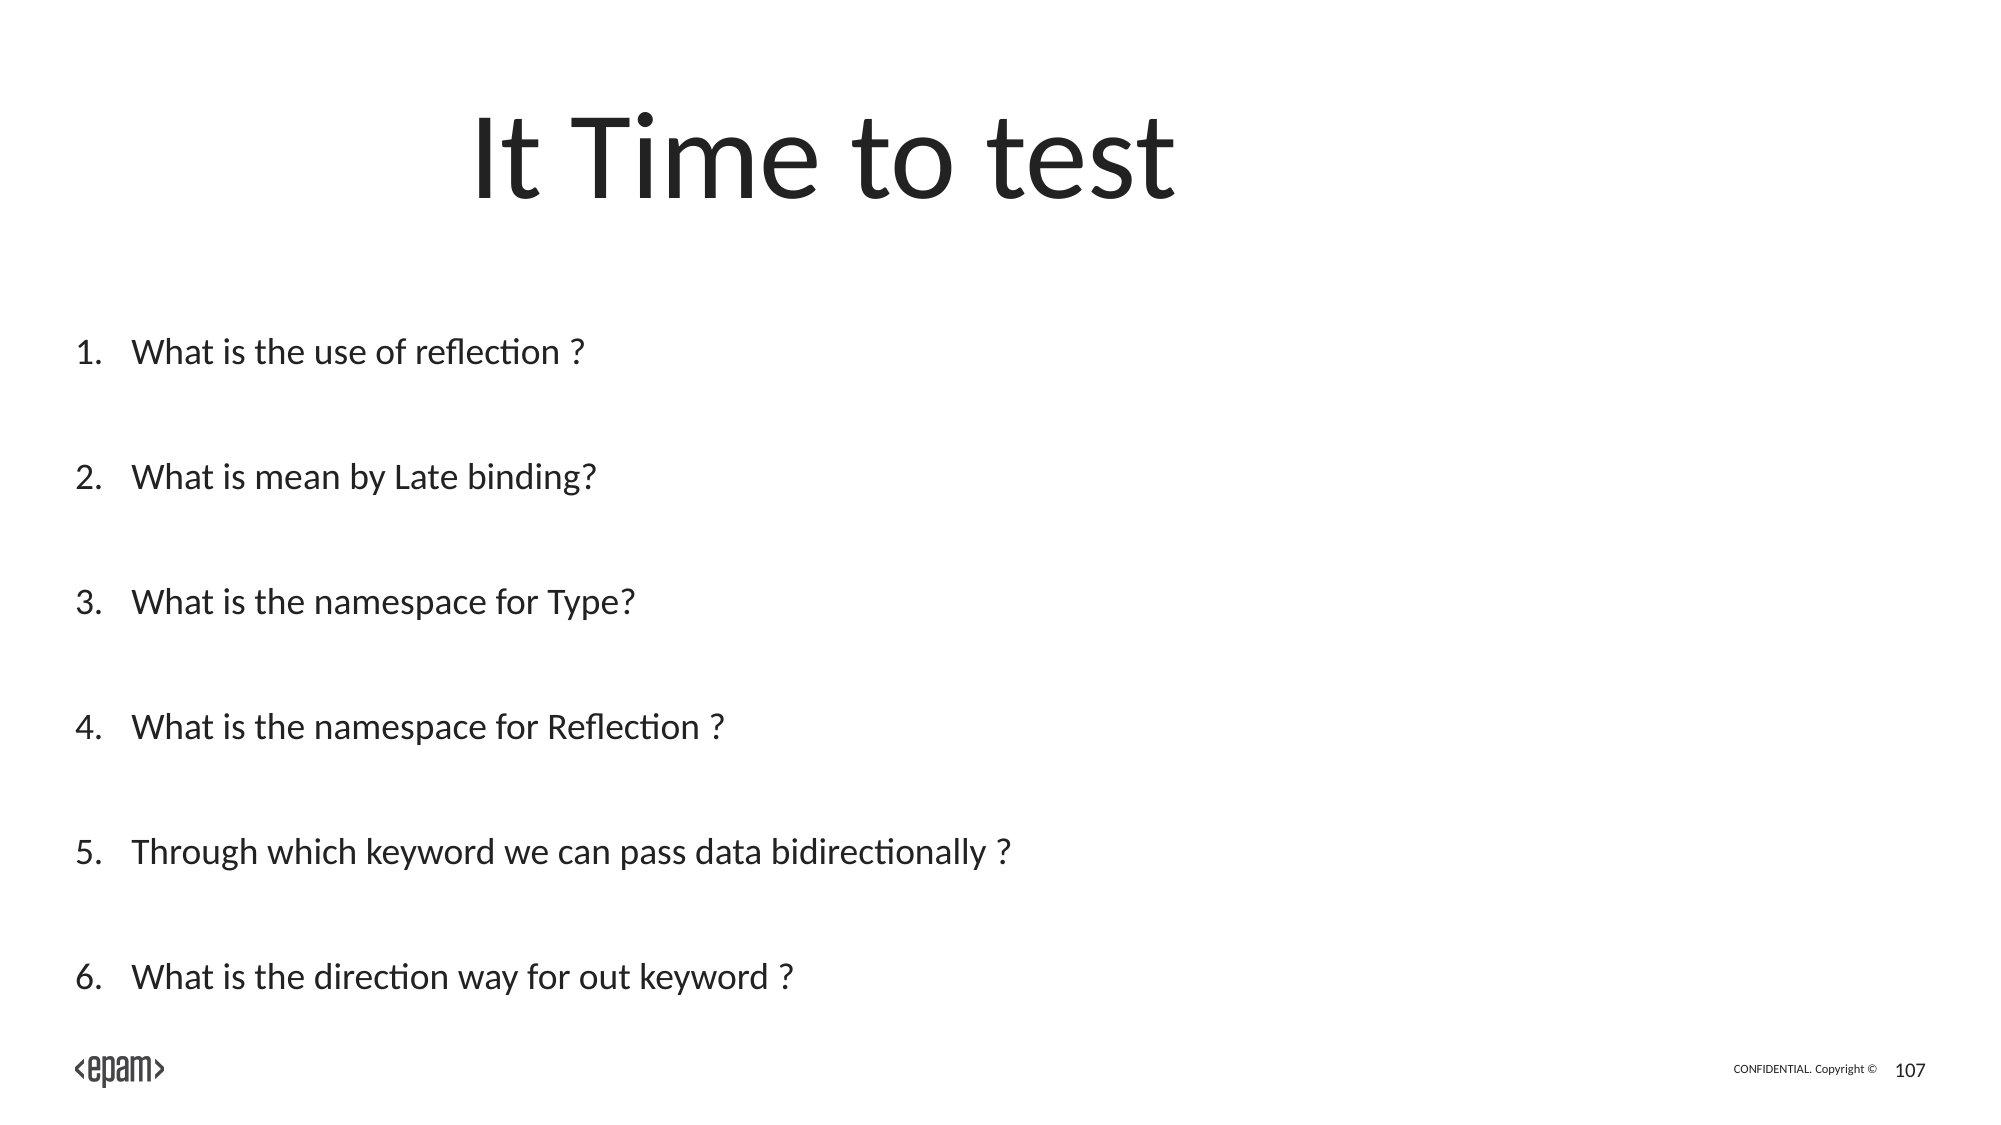

# It Time to test
What is the use of reflection ?
What is mean by Late binding?
What is the namespace for Type?
What is the namespace for Reflection ?
Through which keyword we can pass data bidirectionally ?
What is the direction way for out keyword ?